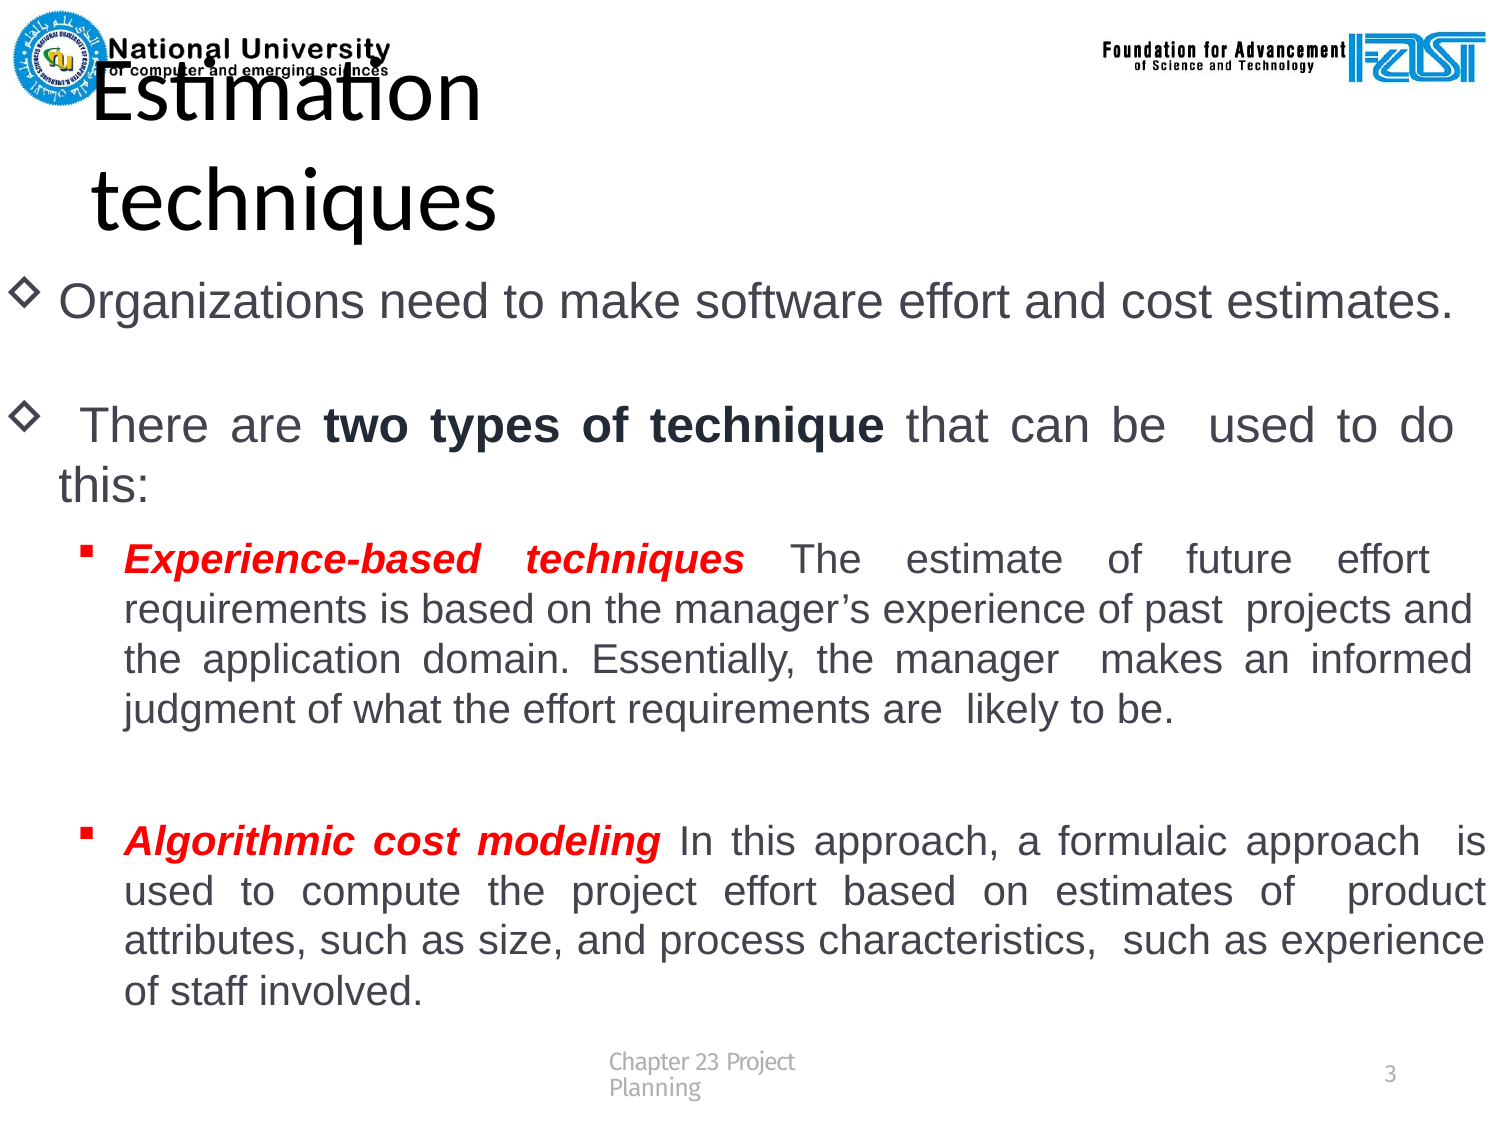

# Estimation techniques
Organizations need to make software effort and cost estimates.

 There are two types of technique that can be  used to do this:
Experience-based techniques The estimate of future effort  requirements is based on the manager’s experience of past  projects and the application domain. Essentially, the manager  makes an informed judgment of what the effort requirements are  likely to be.

Algorithmic cost modeling In this approach, a formulaic approach  is used to compute the project effort based on estimates of  product attributes, such as size, and process characteristics,  such as experience of staff involved.
Chapter 23 Project Planning
3